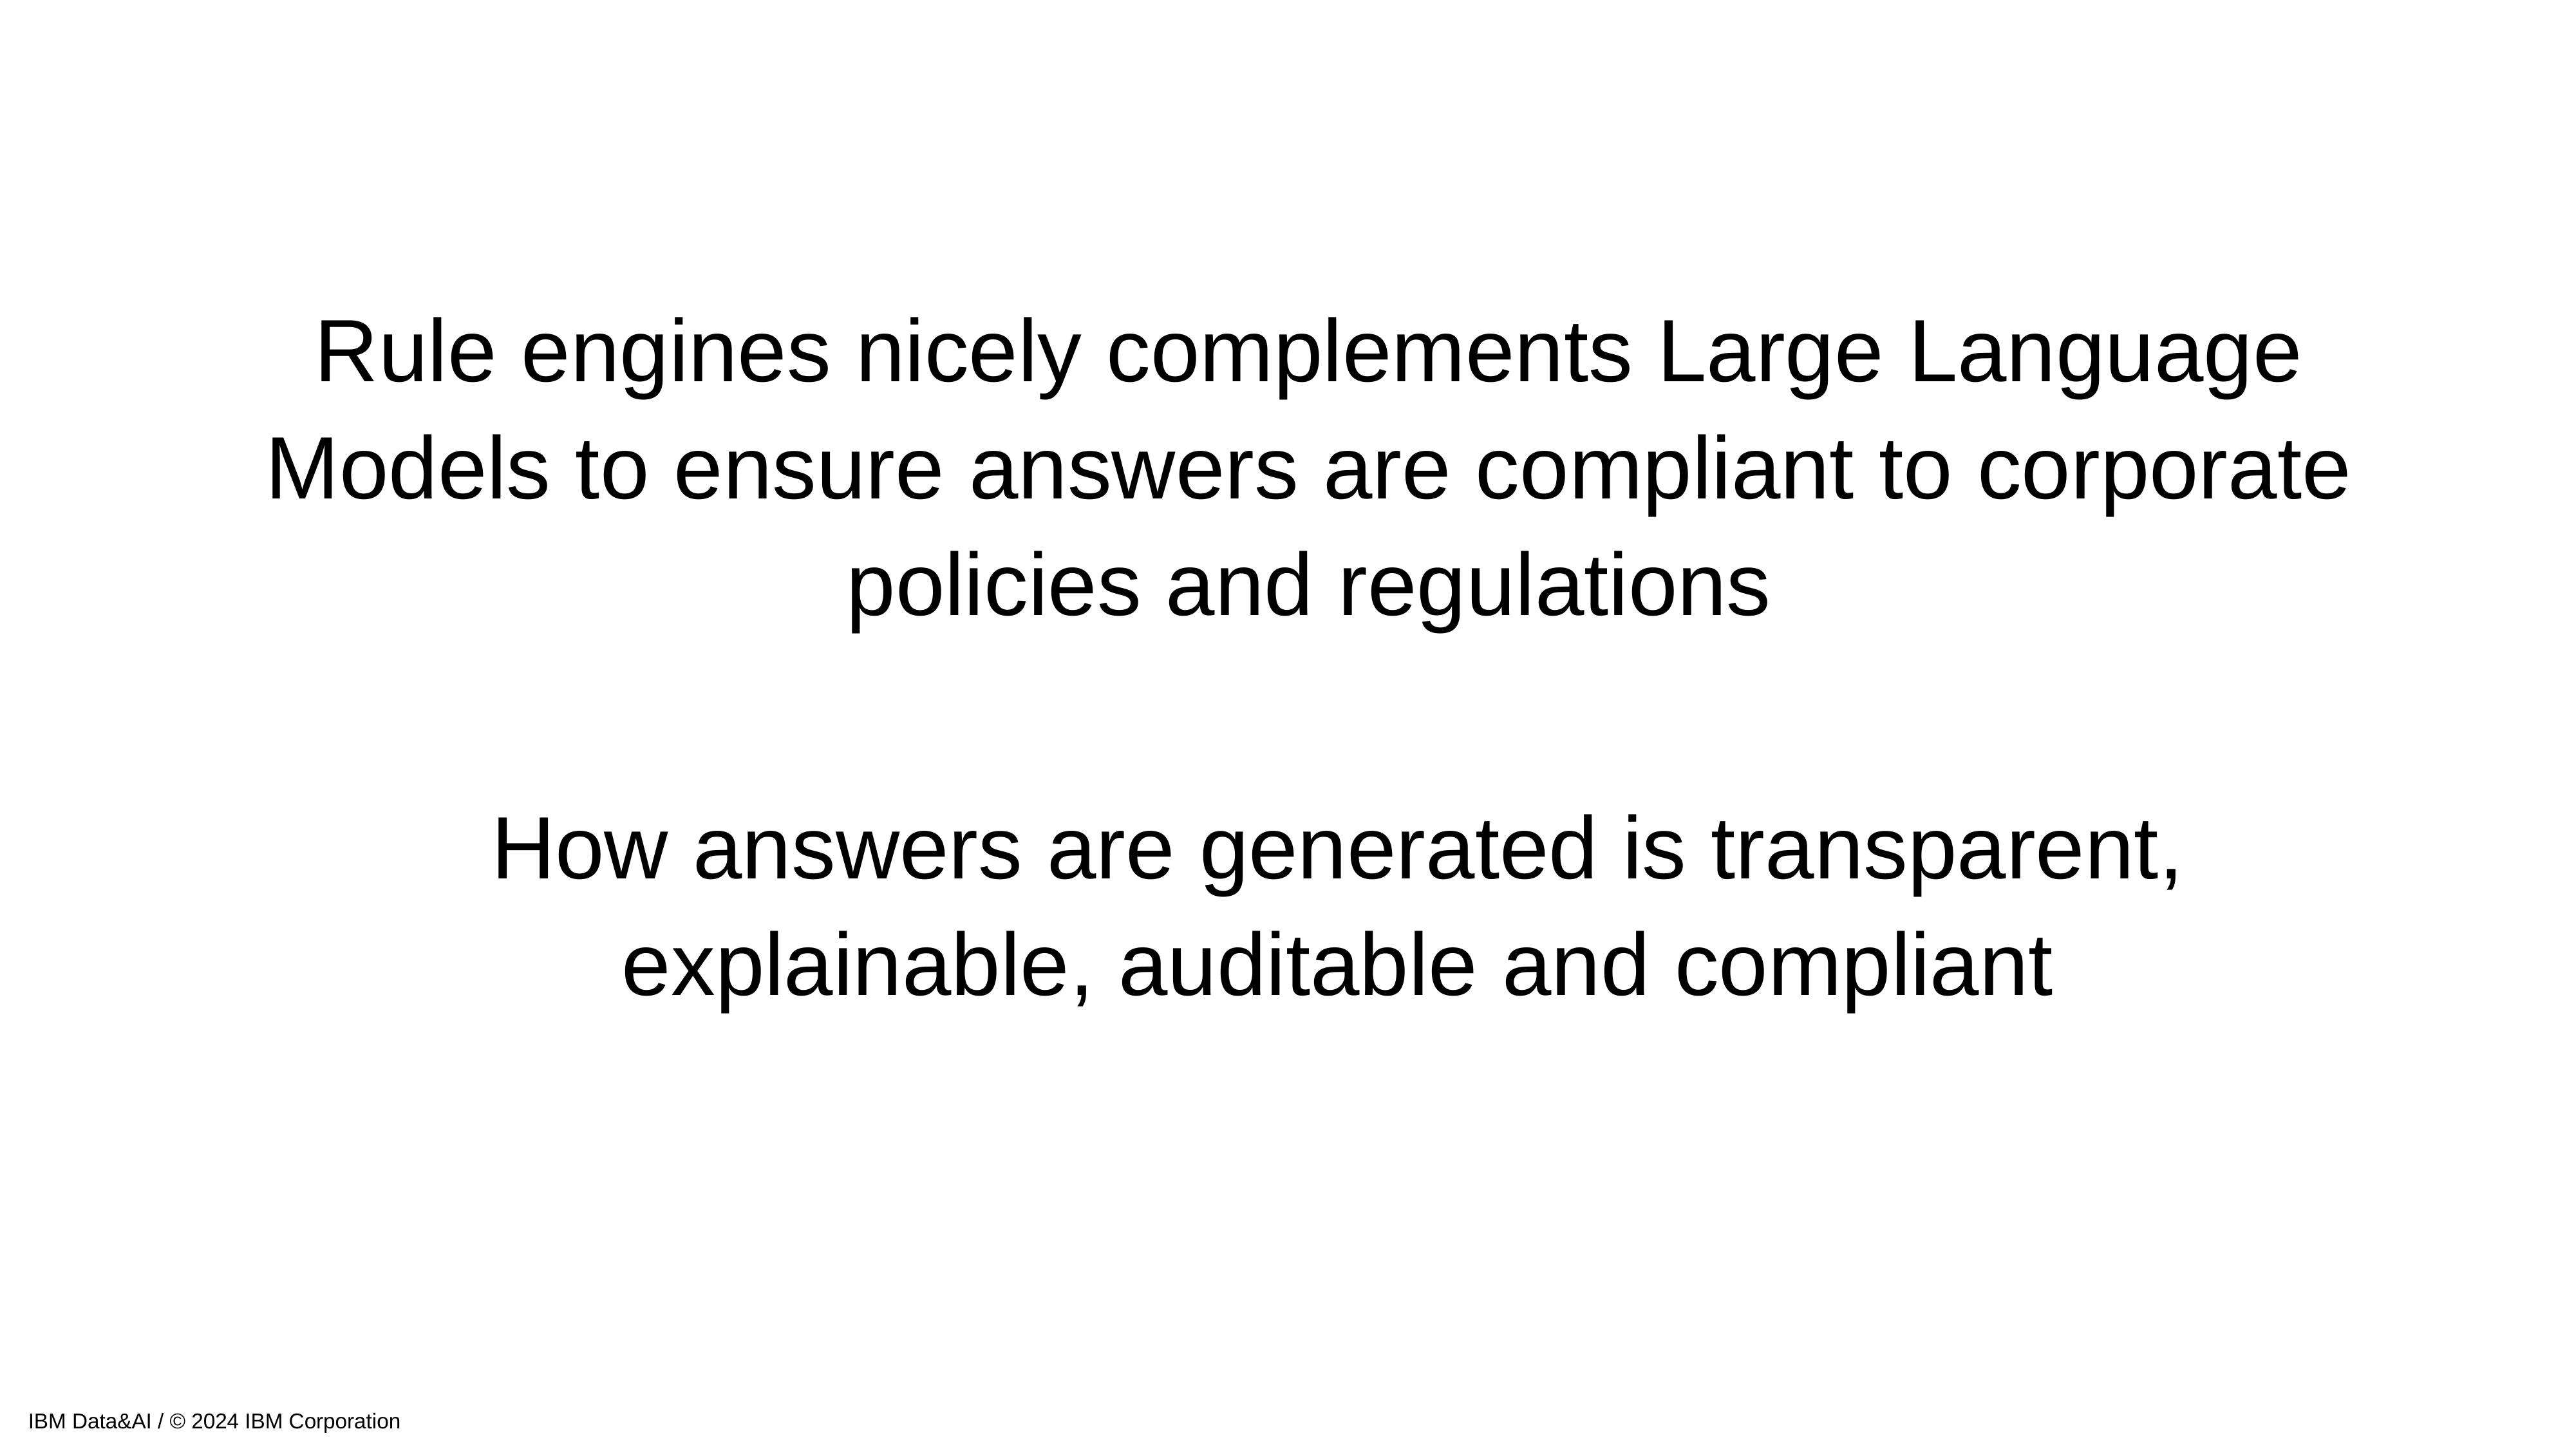

Rule engines nicely complements Large Language Models to ensure answers are compliant to corporate policies and regulations

How answers are generated is transparent, explainable, auditable and compliant
IBM Data&AI / © 2024 IBM Corporation